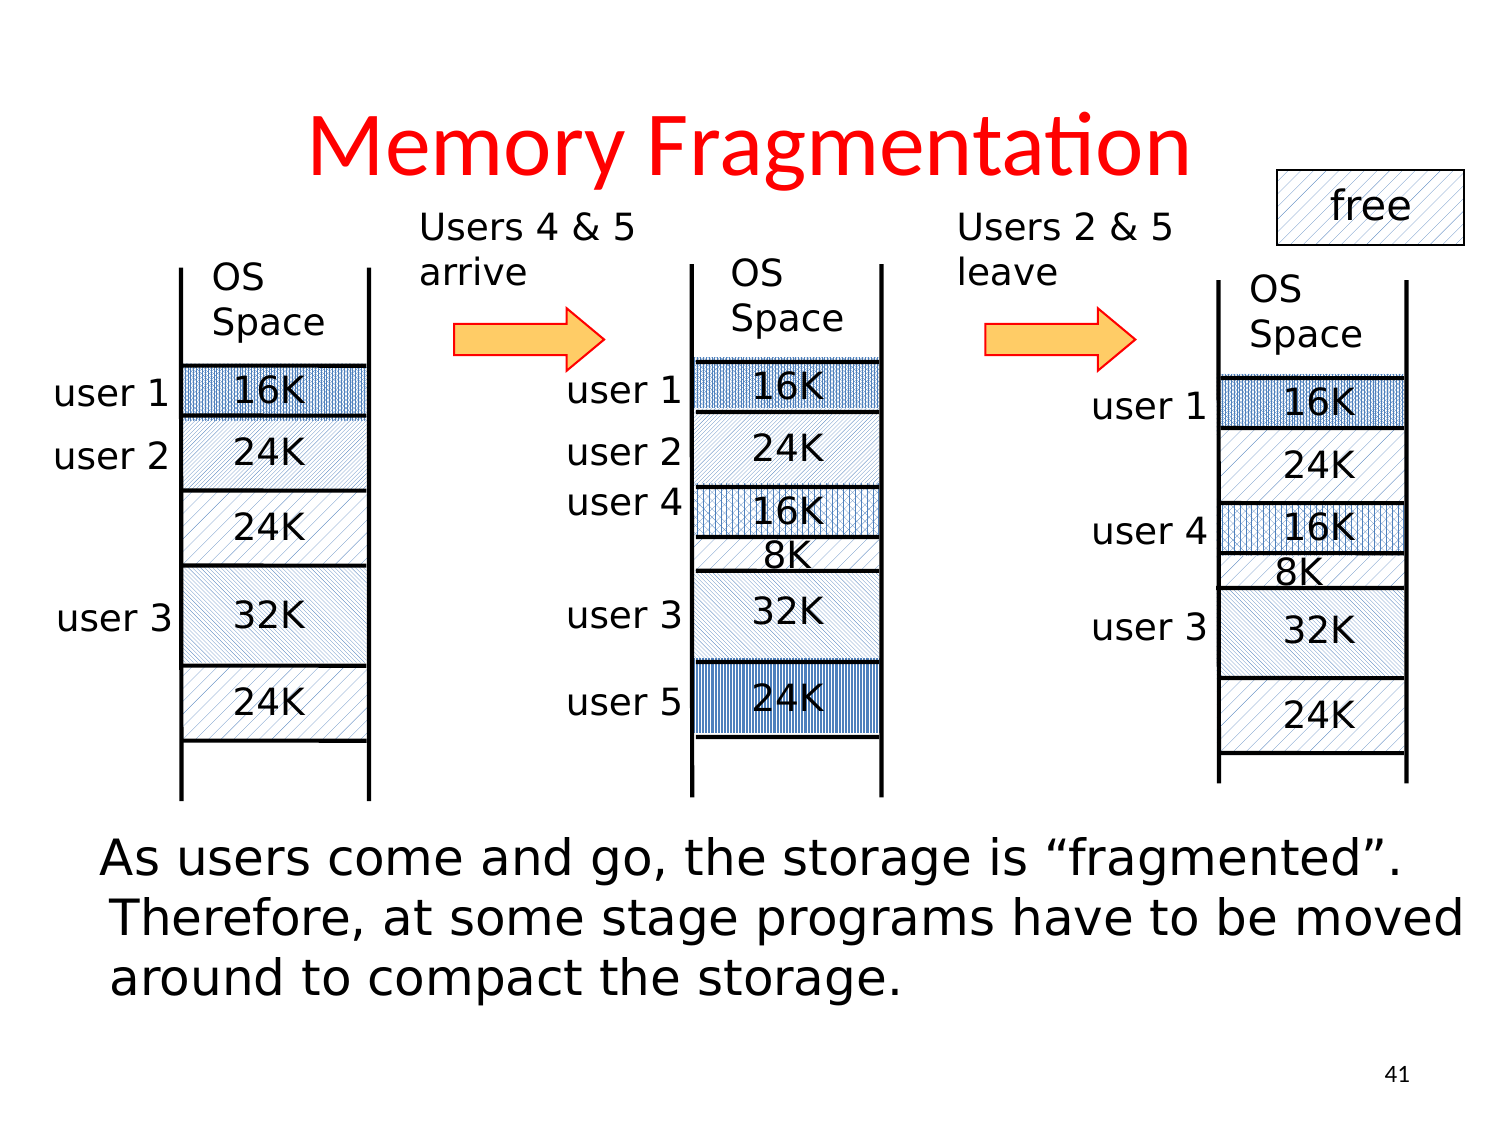

# Memory Fragmentation

free
Users 4 & 5
arrive

Users 2 & 5
leave

OS
Space

16K

user 1

24K
user 2
user 4
16K

8K

32K
user 3

24K
user 5

OS
Space
OS
Space

16K

user 1

24K
16K

user 4

8K

user 3
32K

24K

16K
user 1

24K
user 2

24K

32K
user 3

24K

  As users come and go, the storage is “fragmented”.
  Therefore, at some stage programs have to be moved
  around to compact the storage.
41